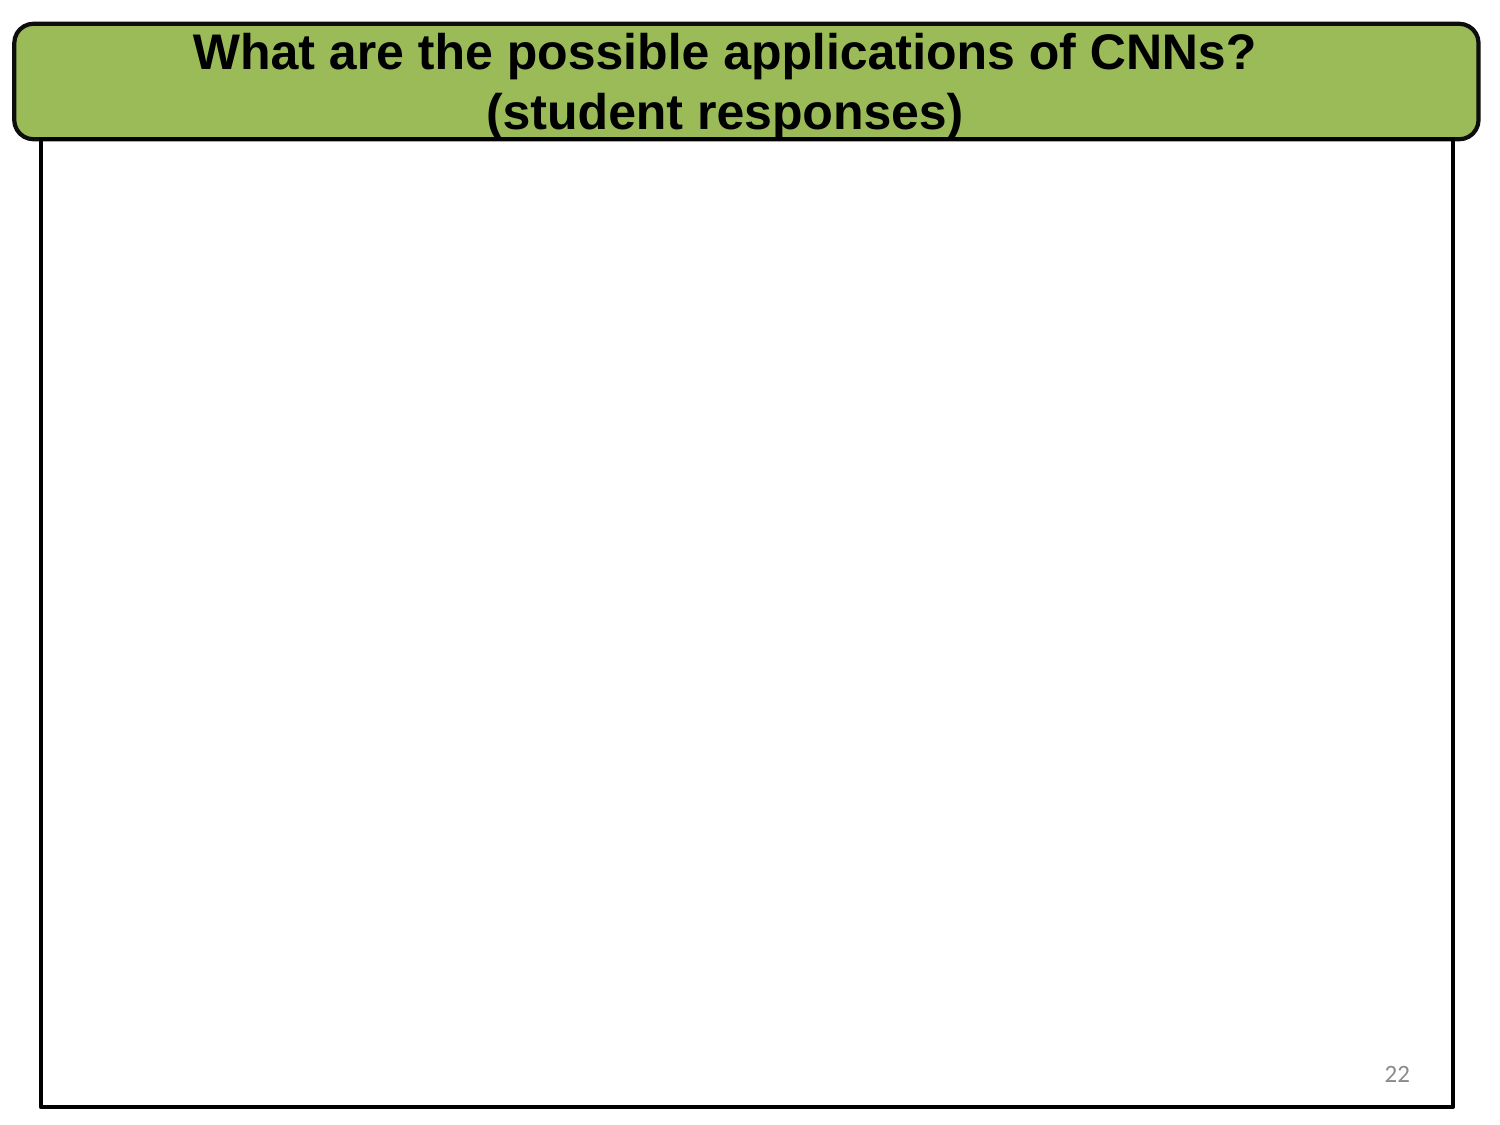

# What are the possible applications of CNNs? (student responses)

22